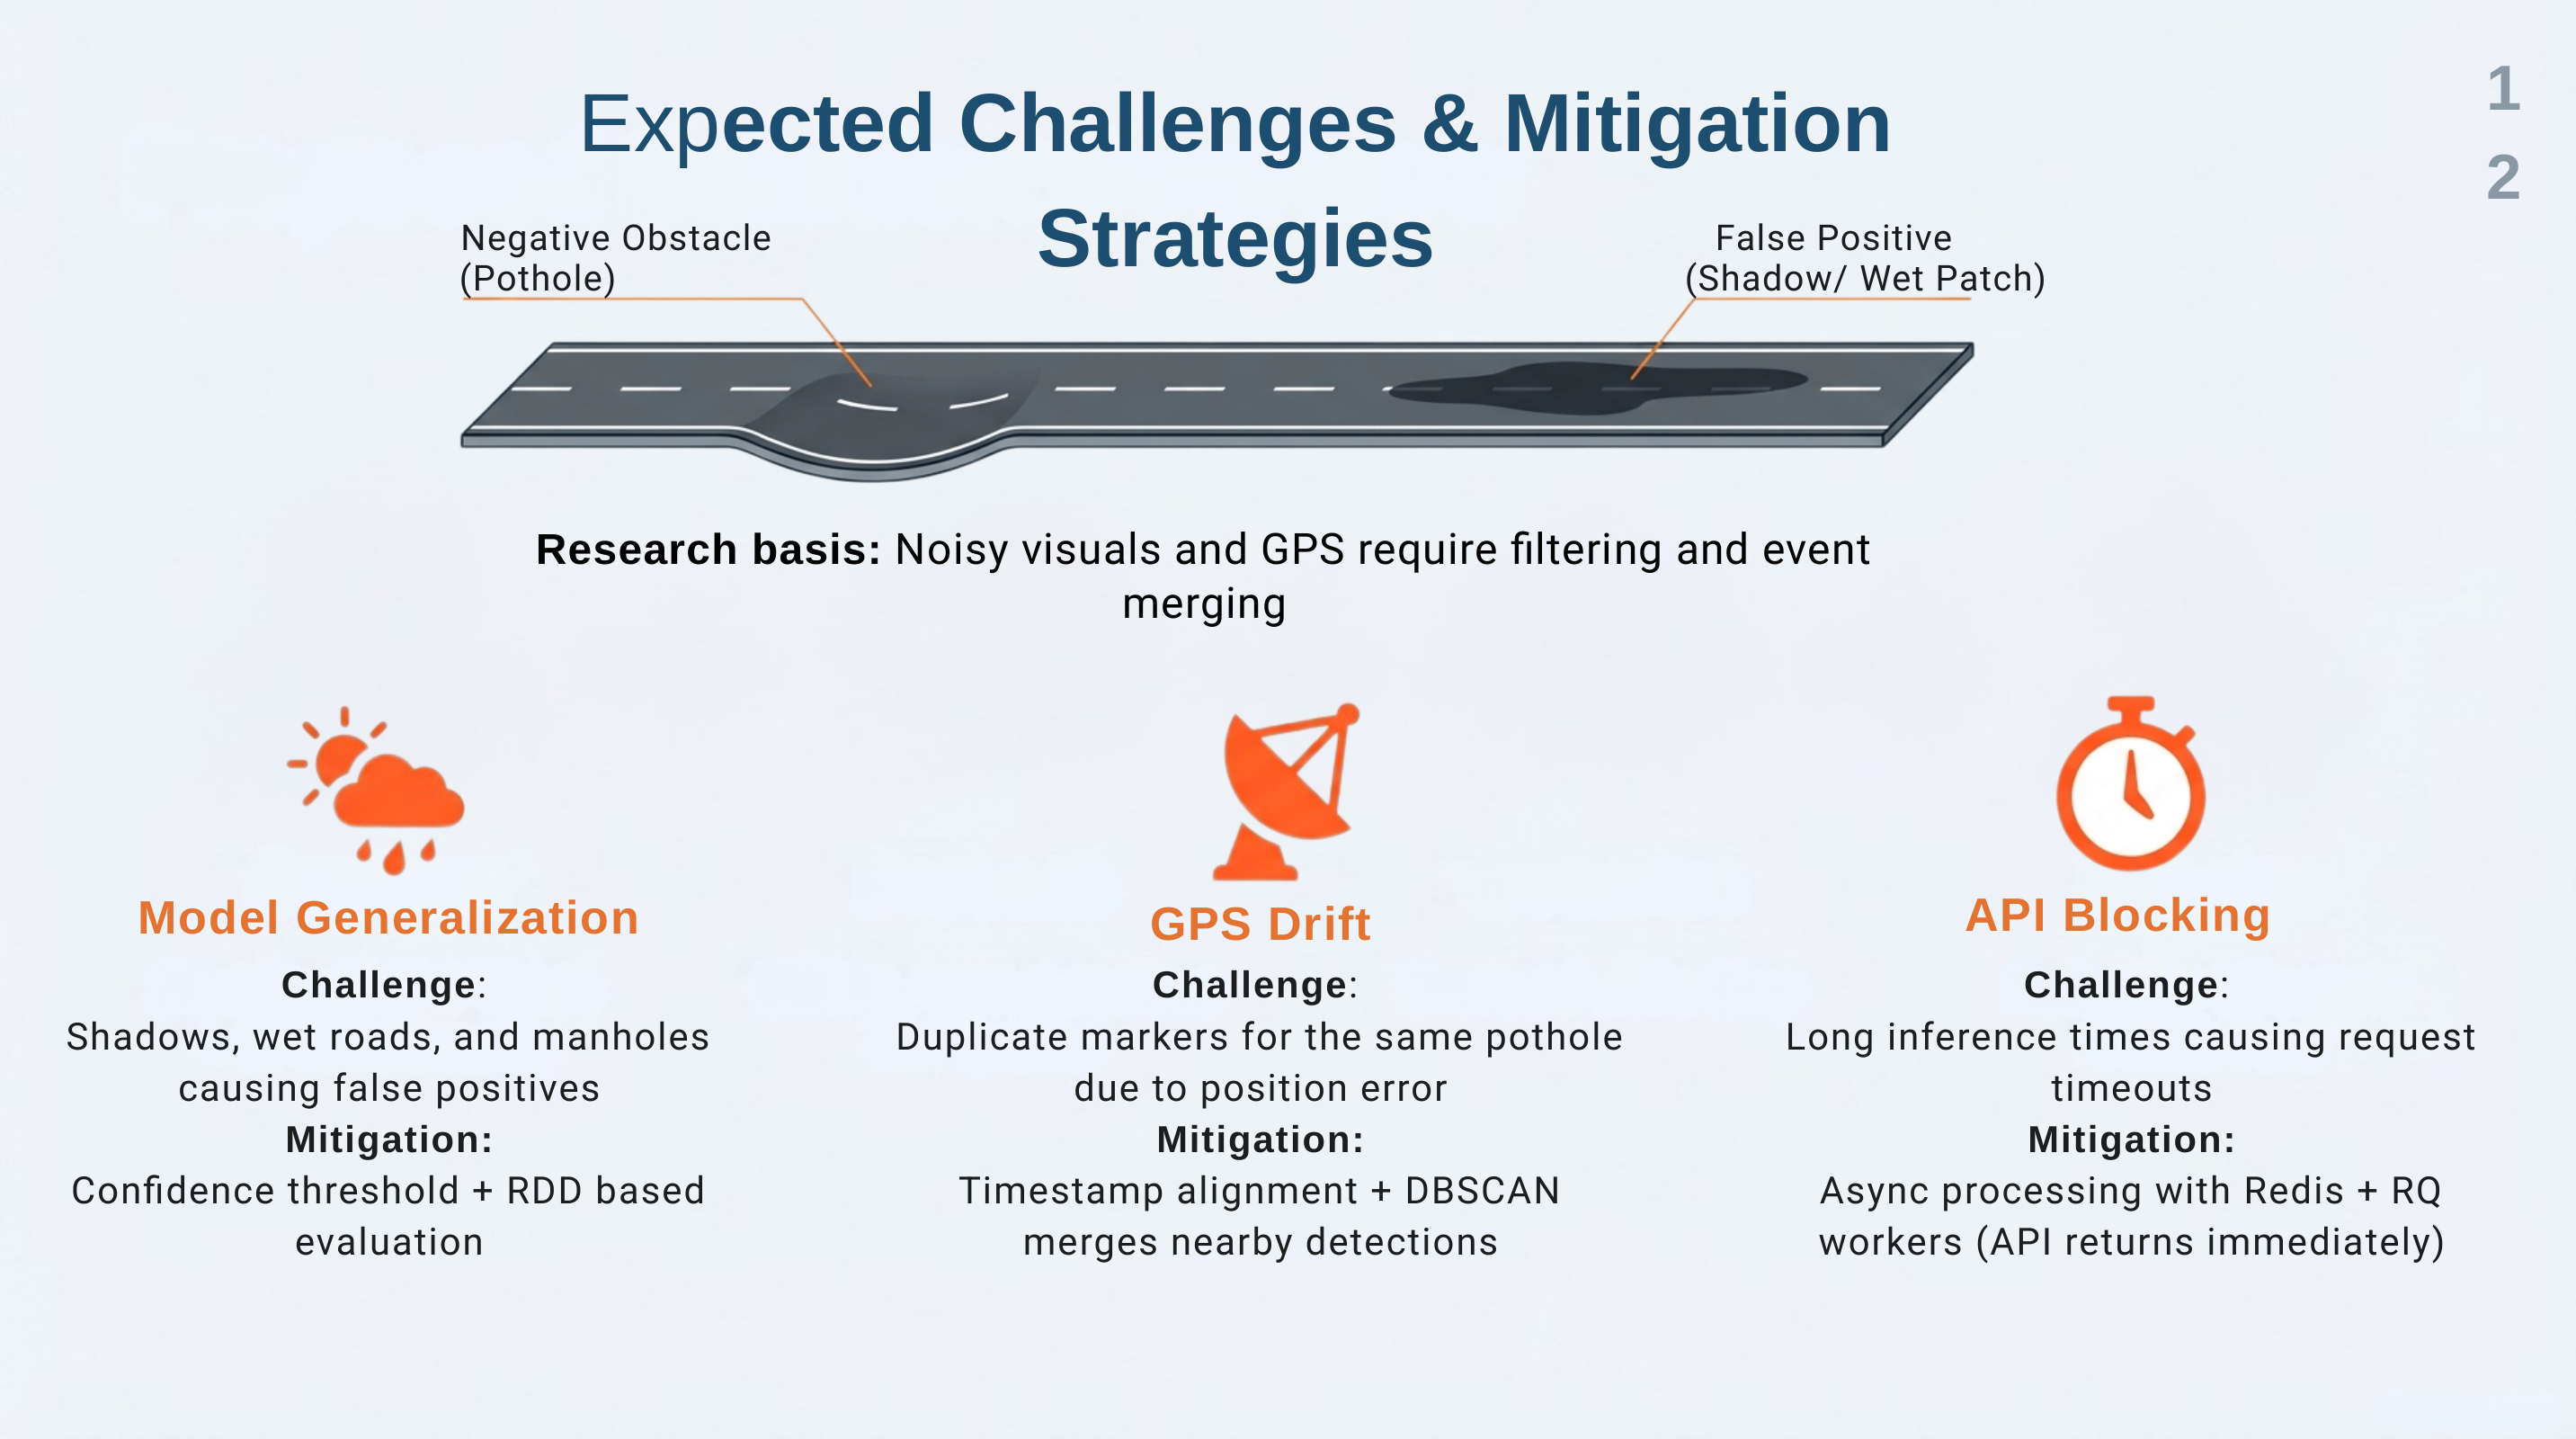

12
Expected Challenges & Mitigation Strategies
Negative Obstacle
False Positive

(Pothole)
(Shadow/ Wet Patch)
Research basis: Noisy visuals and GPS require filtering and event merging

API Blocking
Model Generalization
GPS Drift
Challenge:
Shadows, wet roads, and manholes causing false positives
Mitigation:
Confidence threshold + RDD based evaluation
Challenge:
Duplicate markers for the same pothole due to position error
Mitigation:
Timestamp alignment + DBSCAN merges nearby detections
Challenge:
Long inference times causing request timeouts
Mitigation:
Async processing with Redis + RQ workers (API returns immediately)